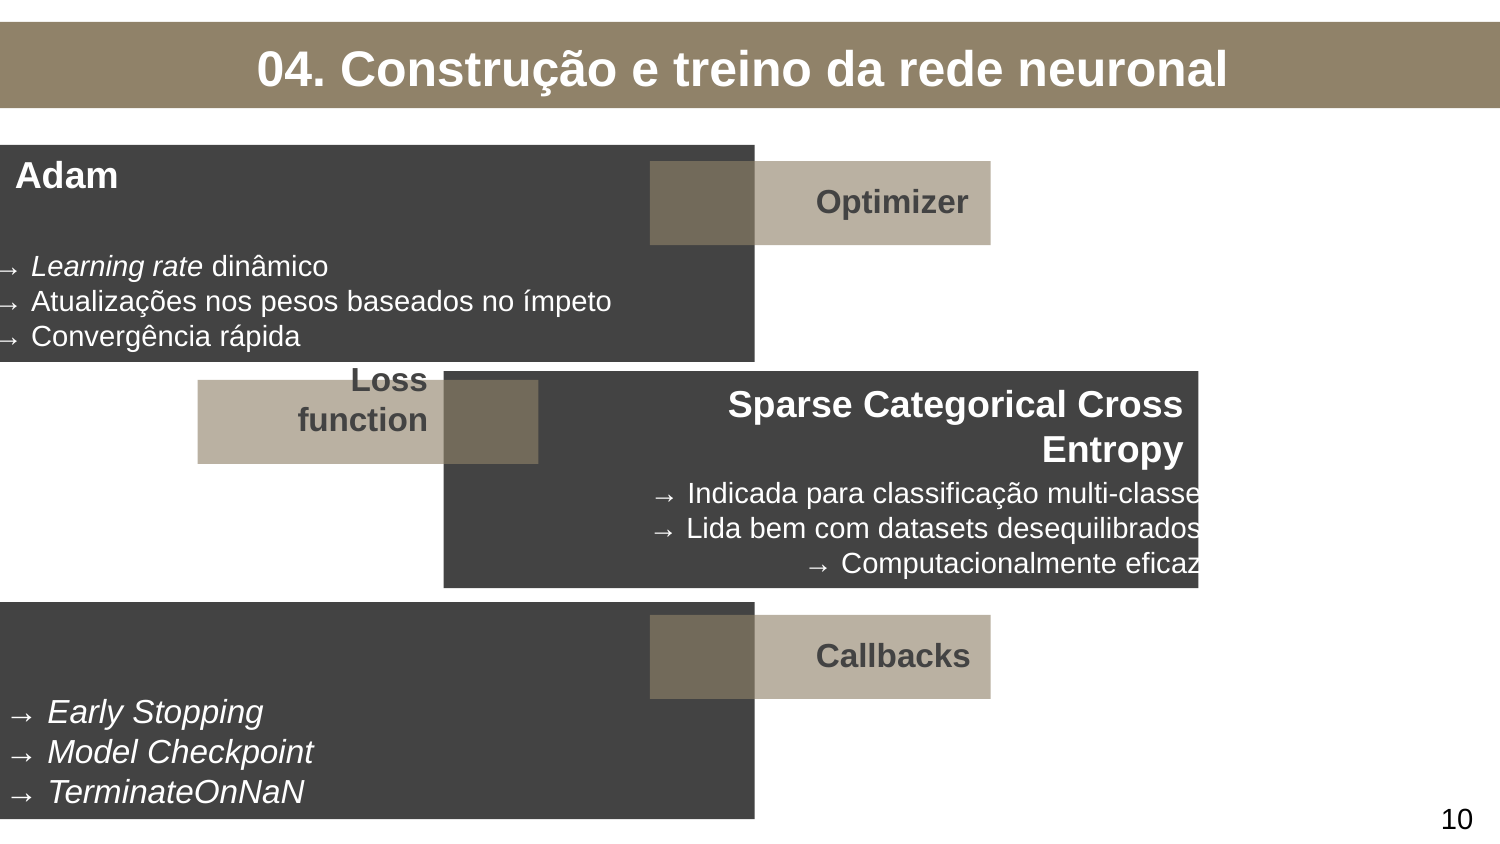

04. Construção e treino da rede neuronal
Adam

Optimizer
→ Learning rate dinâmico
→ Atualizações nos pesos baseados no ímpeto
→ Convergência rápida

Sparse Categorical Cross Entropy

# Loss function
→ Indicada para classificação multi-classe
→ Lida bem com datasets desequilibrados
→ Computacionalmente eficaz

Callbacks
→ Early Stopping
→ Model Checkpoint
→ TerminateOnNaN